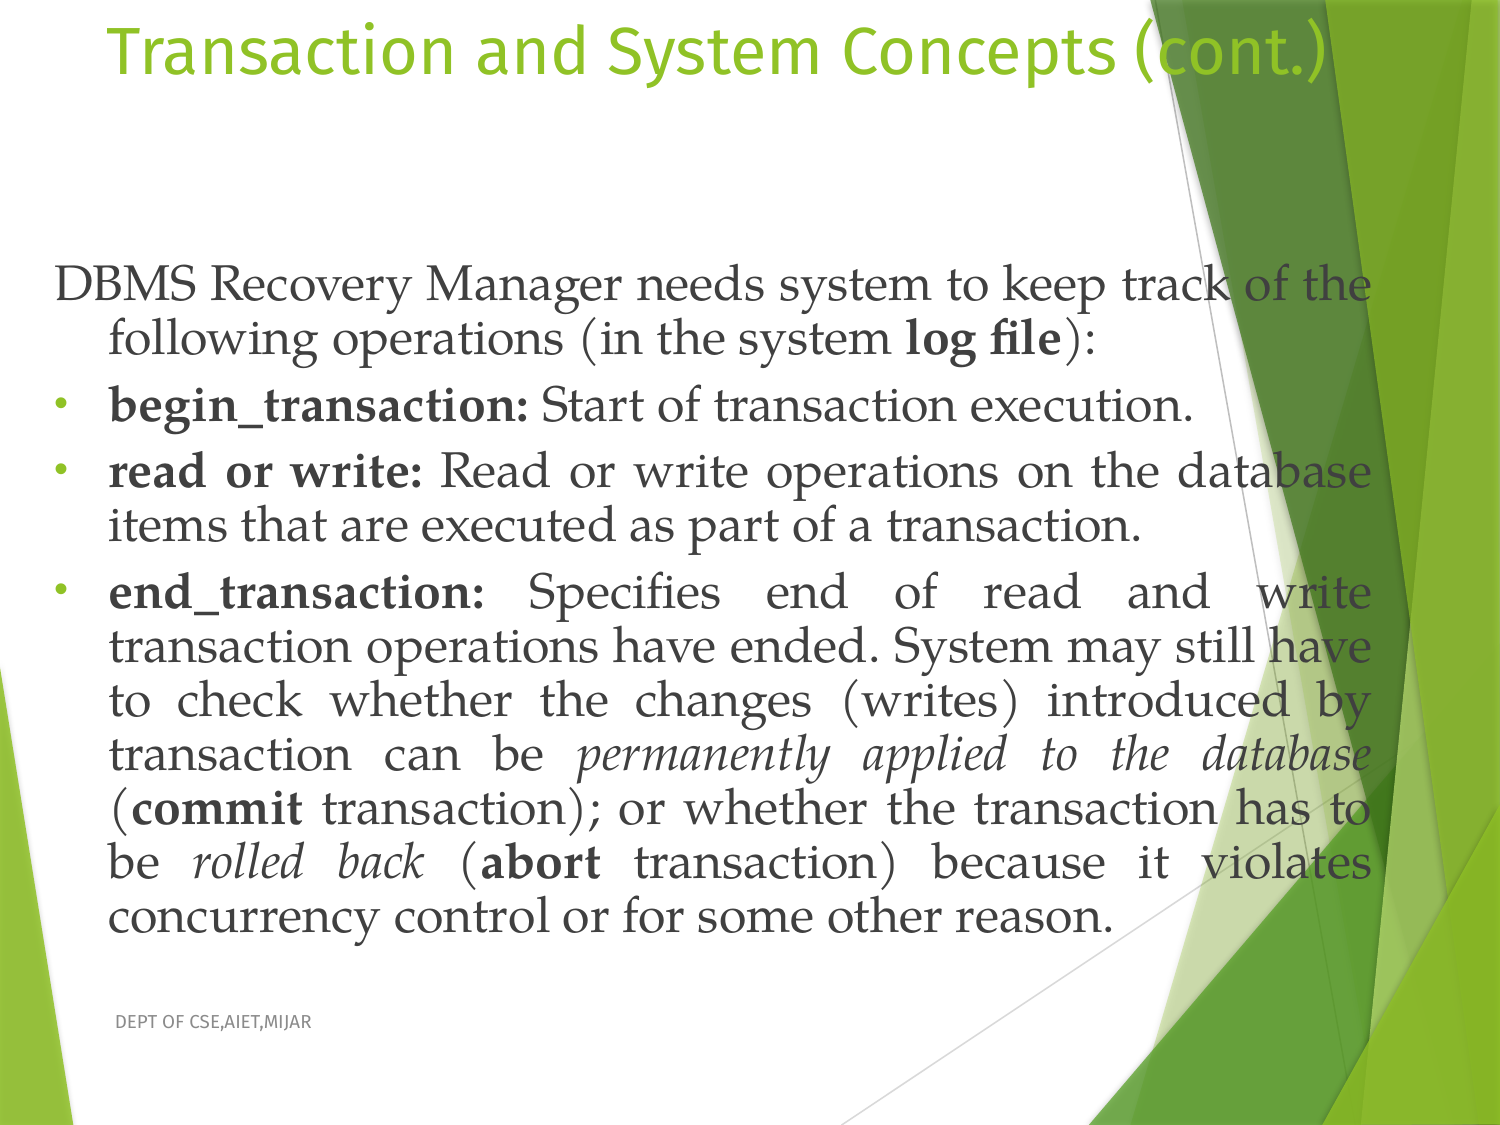

# Transaction and System Concepts (cont.)
DBMS Recovery Manager needs system to keep track of the following operations (in the system log file):
begin_transaction: Start of transaction execution.
read or write: Read or write operations on the database items that are executed as part of a transaction.
end_transaction: Specifies end of read and write transaction operations have ended. System may still have to check whether the changes (writes) introduced by transaction can be permanently applied to the database (commit transaction); or whether the transaction has to be rolled back (abort transaction) because it violates concurrency control or for some other reason.
DEPT OF CSE,AIET,MIJAR